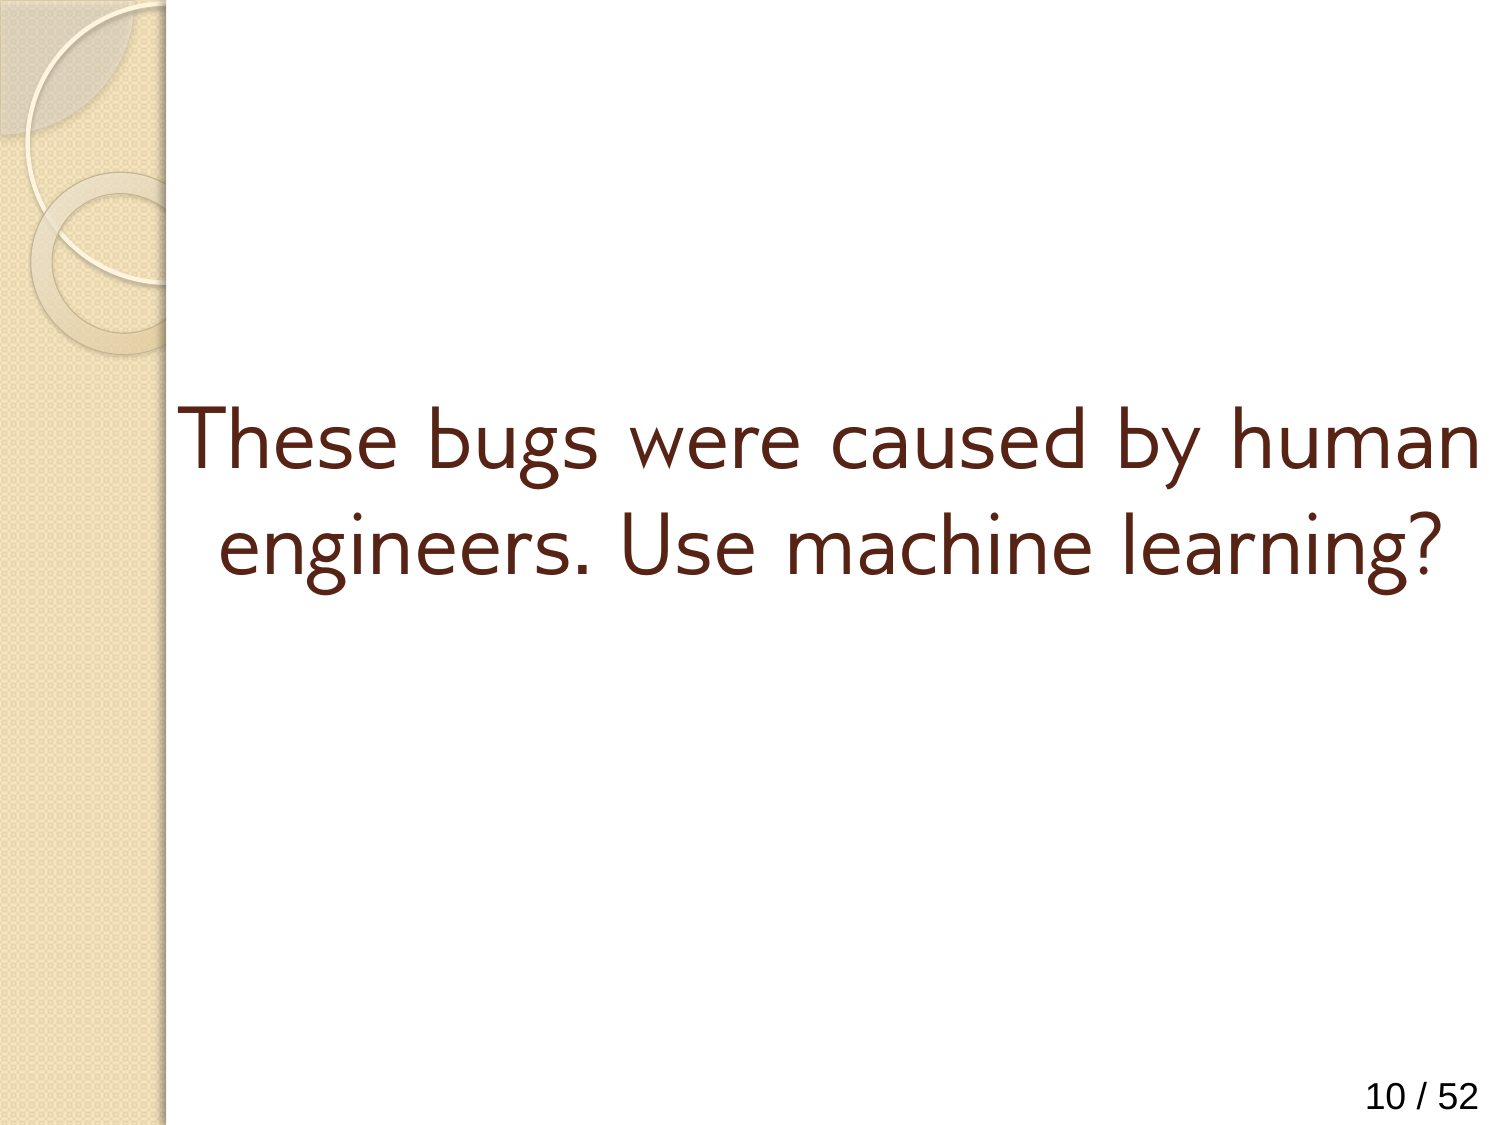

These bugs were caused by human engineers. Use machine learning?